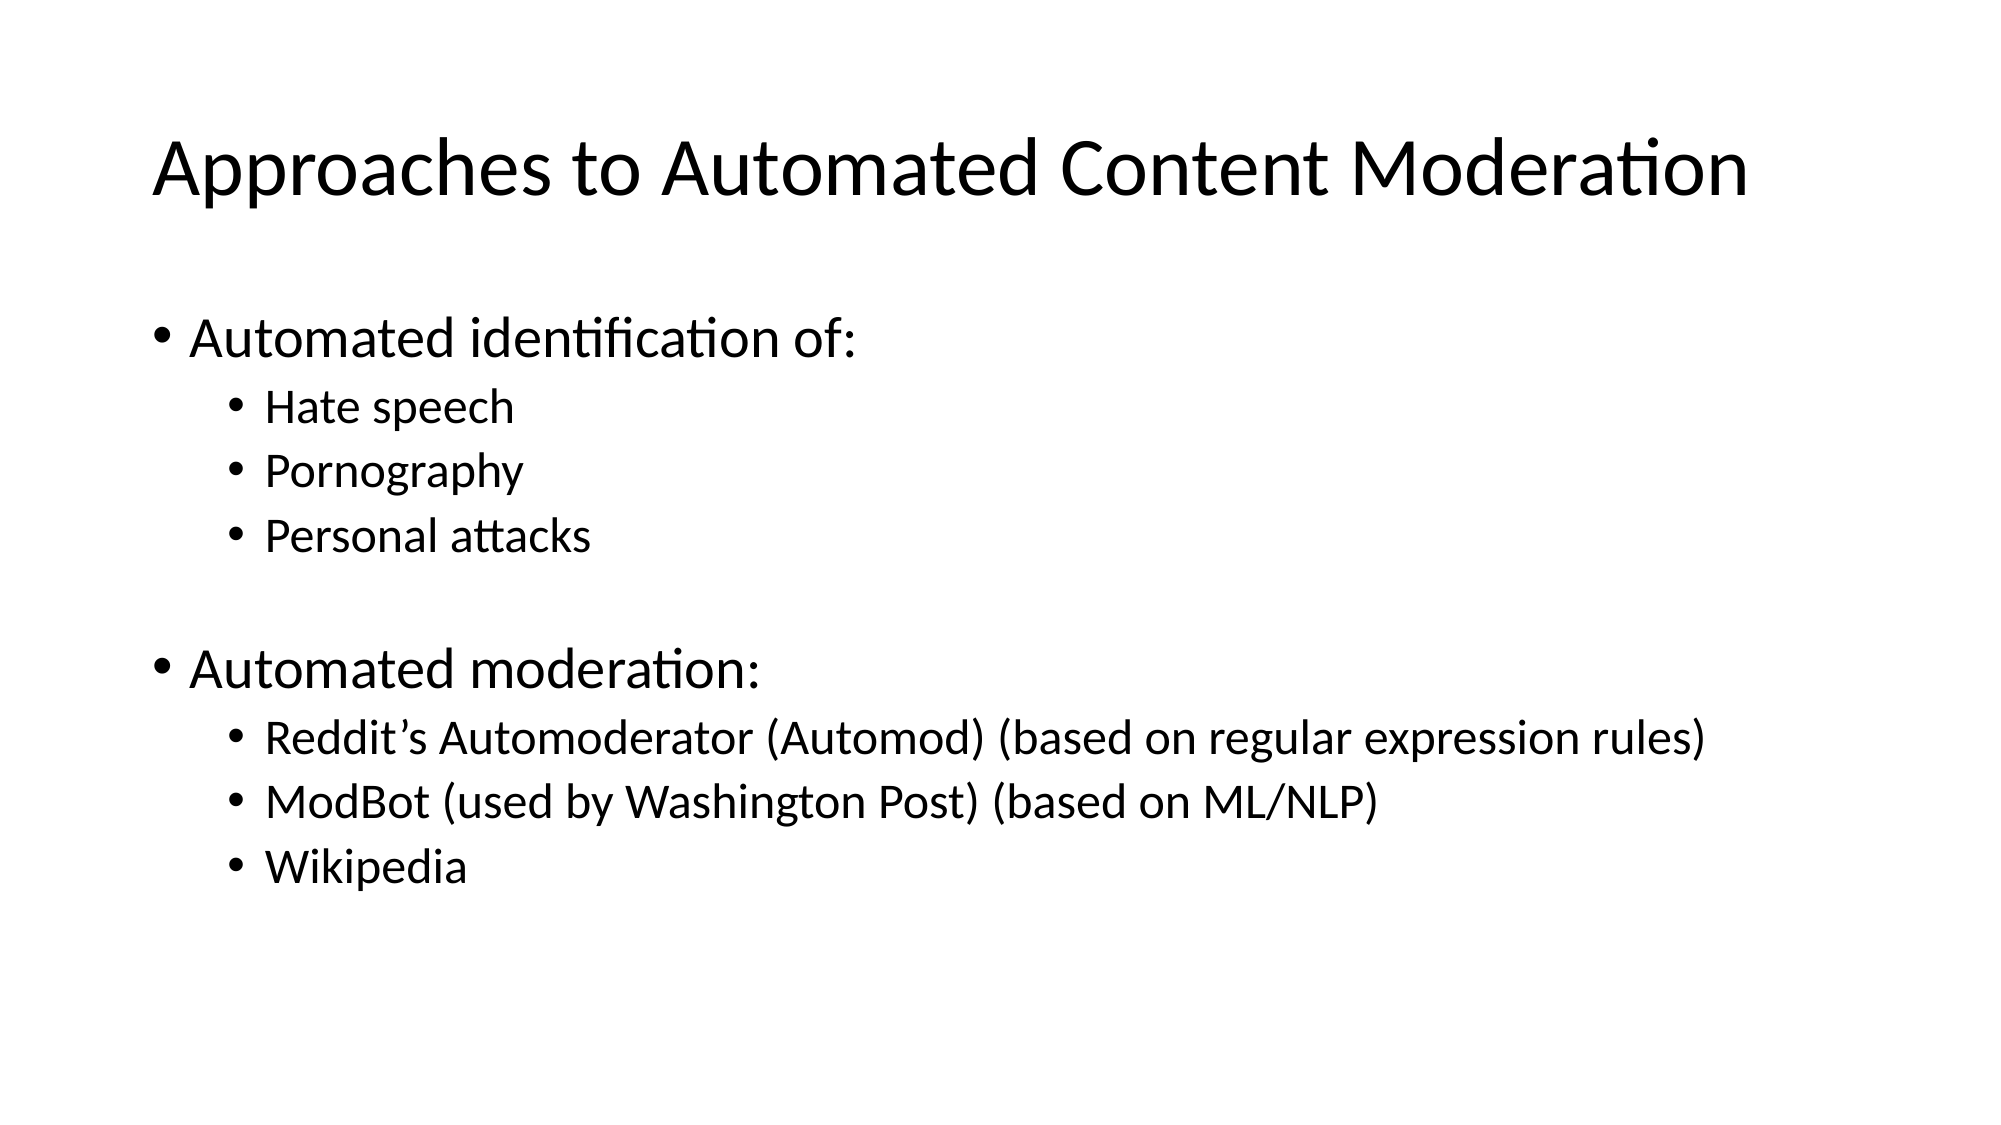

# Approaches to Automated Content Moderation
Automated identification of:
Hate speech
Pornography
Personal attacks
Automated moderation:
Reddit’s Automoderator (Automod) (based on regular expression rules)
ModBot (used by Washington Post) (based on ML/NLP)
Wikipedia